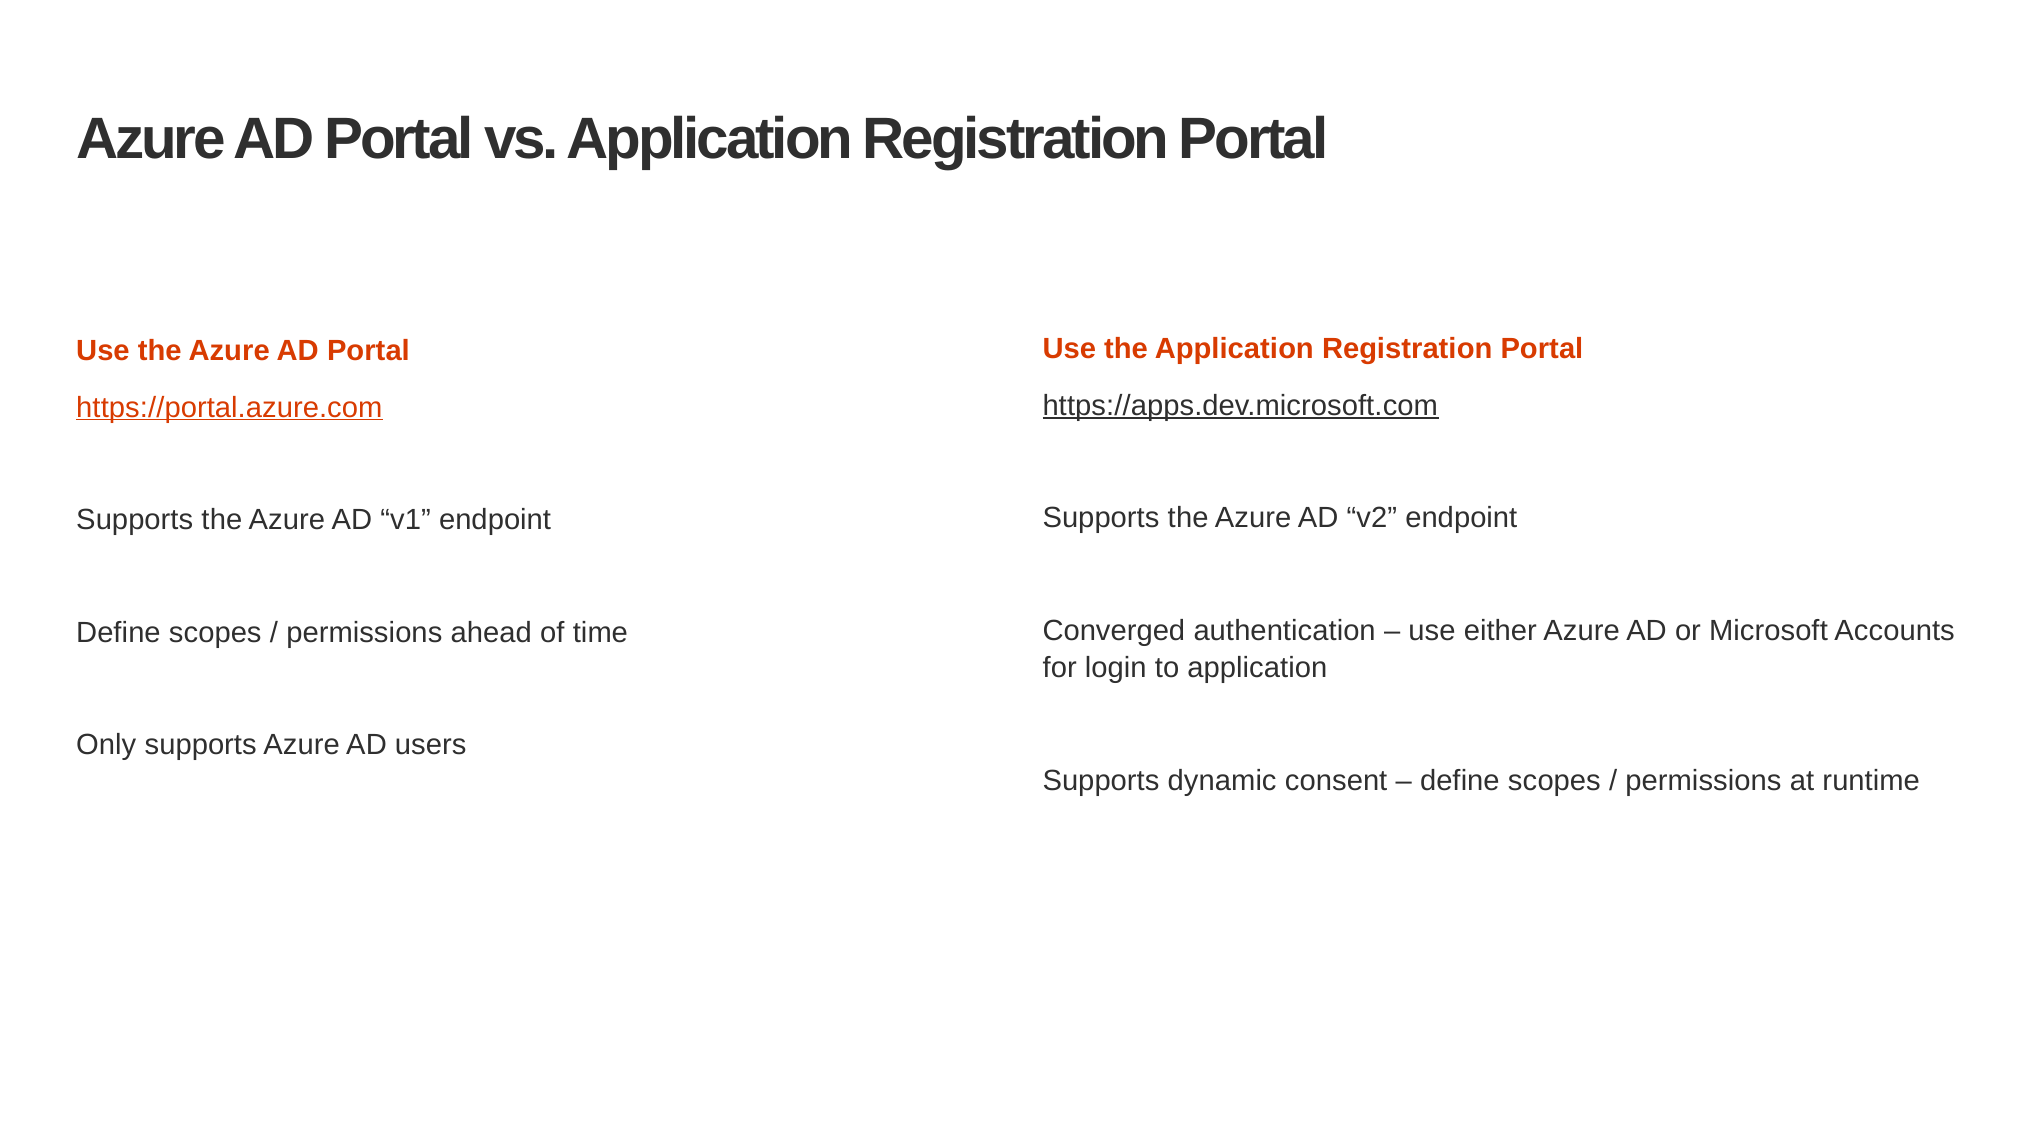

# Azure AD Portal vs. Application Registration Portal
Use the Application Registration Portal
https://apps.dev.microsoft.com

Supports the Azure AD “v2” endpoint

Converged authentication – use either Azure AD or Microsoft Accounts for login to application

Supports dynamic consent – define scopes / permissions at runtime
Use the Azure AD Portal
https://portal.azure.com

Supports the Azure AD “v1” endpoint

Define scopes / permissions ahead of time

Only supports Azure AD users